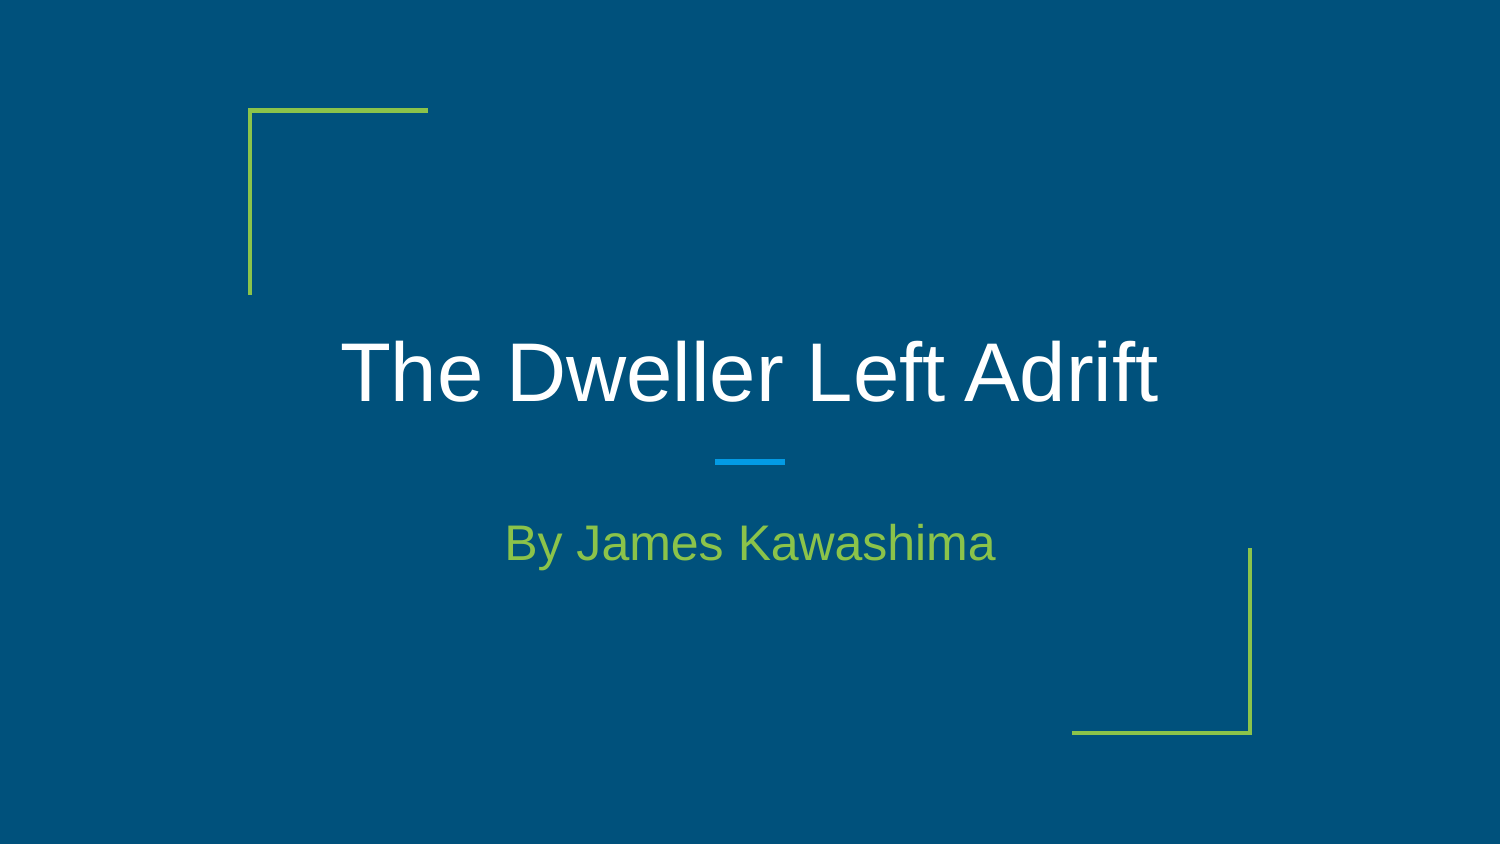

# The Dweller Left Adrift
By James Kawashima